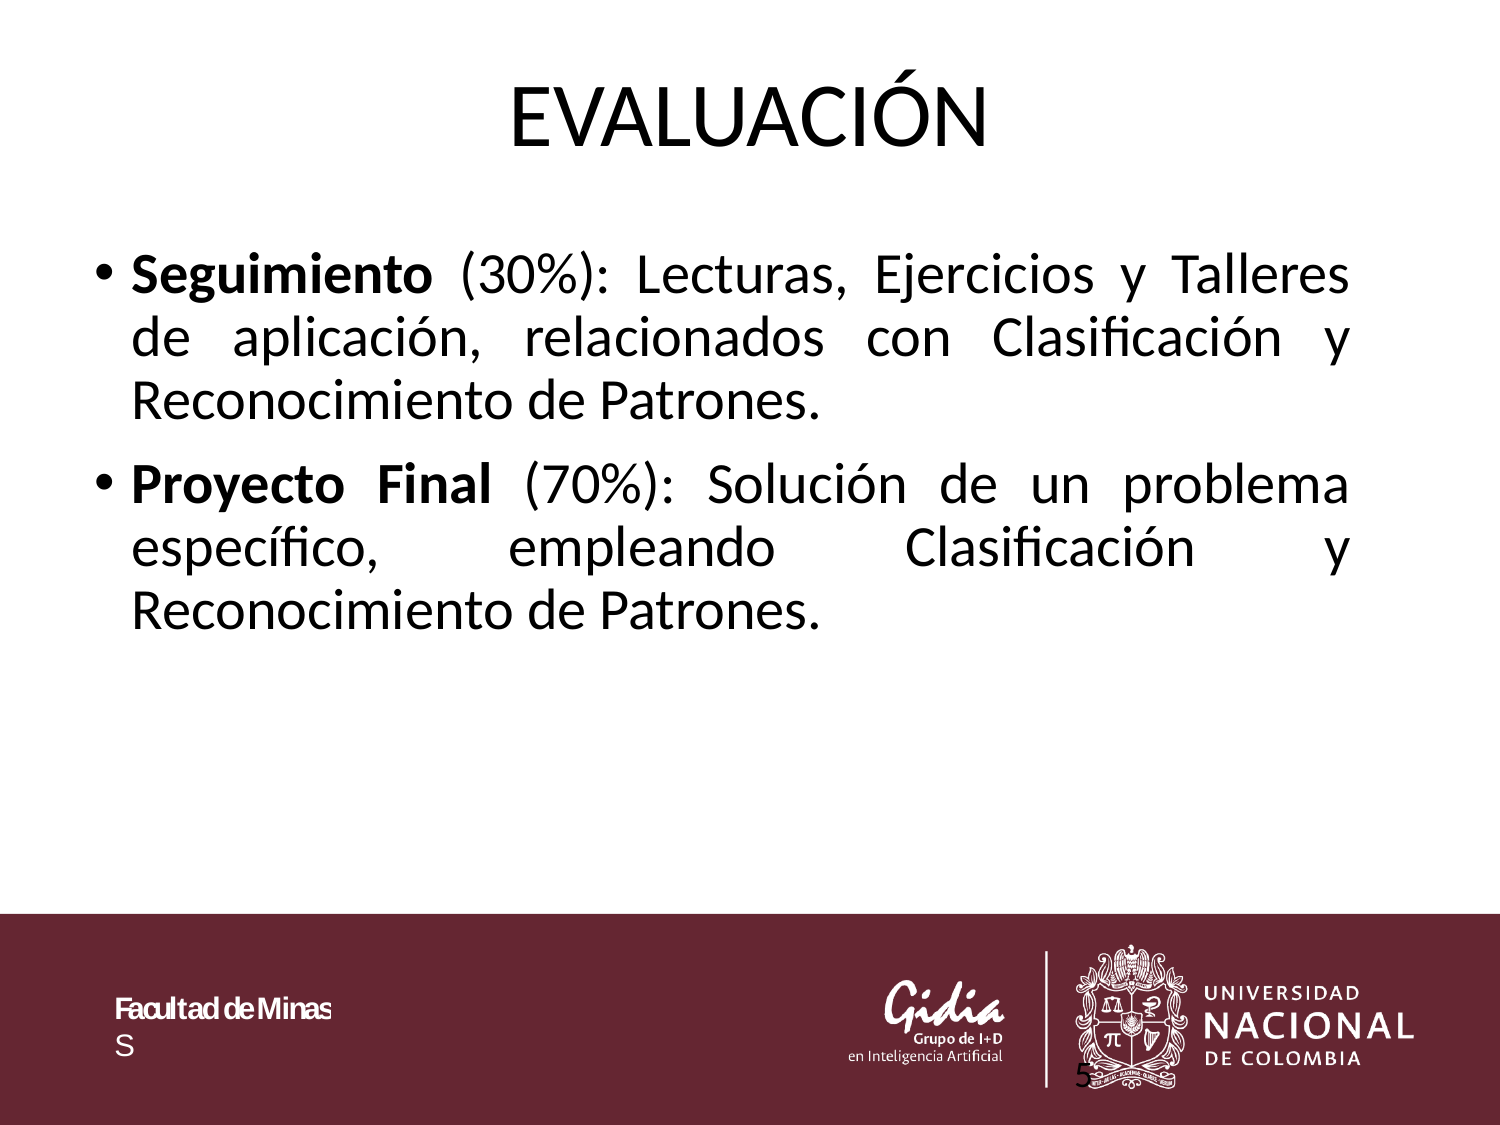

# EVALUACIÓN
Seguimiento (30%): Lecturas, Ejercicios y Talleres de aplicación, relacionados con Clasificación y Reconocimiento de Patrones.
Proyecto Final (70%): Solución de un problema específico, empleando Clasificación y Reconocimiento de Patrones.

5